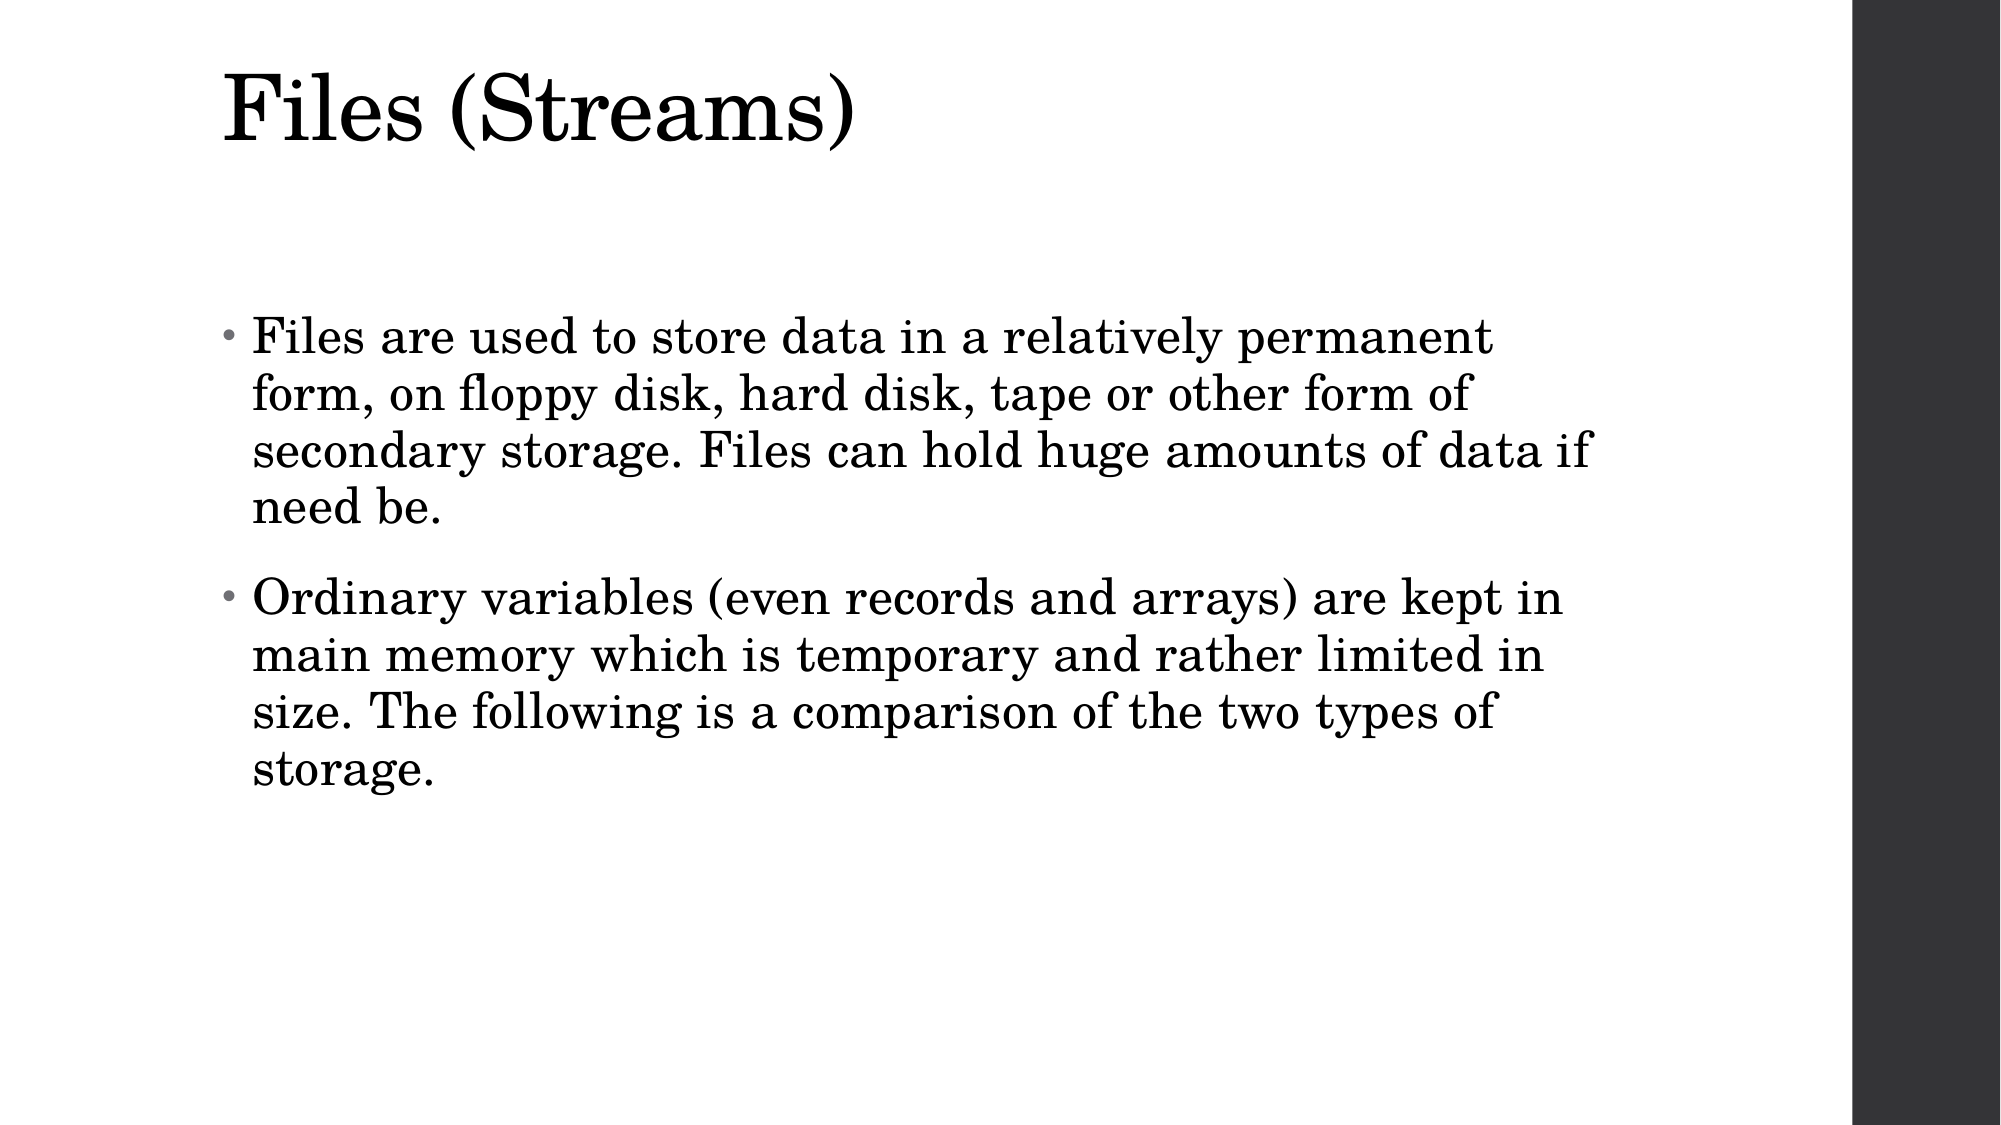

# Files (Streams)
Files are used to store data in a relatively permanent form, on floppy disk, hard disk, tape or other form of secondary storage. Files can hold huge amounts of data if need be.
Ordinary variables (even records and arrays) are kept in main memory which is temporary and rather limited in size. The following is a comparison of the two types of storage.